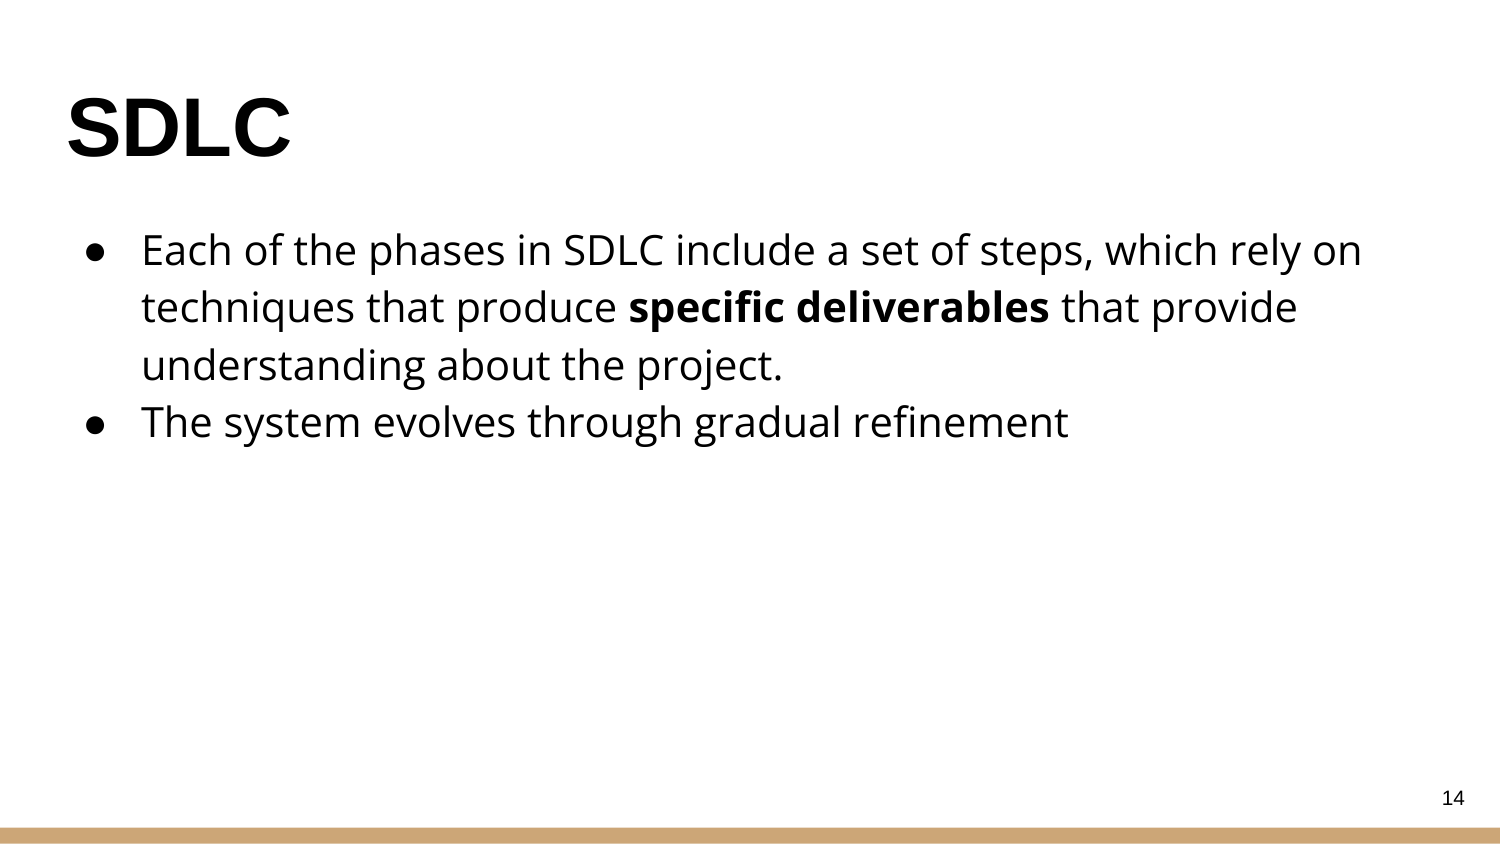

# SDLC
Each of the phases in SDLC include a set of steps, which rely on techniques that produce specific deliverables that provide understanding about the project.
The system evolves through gradual refinement
14